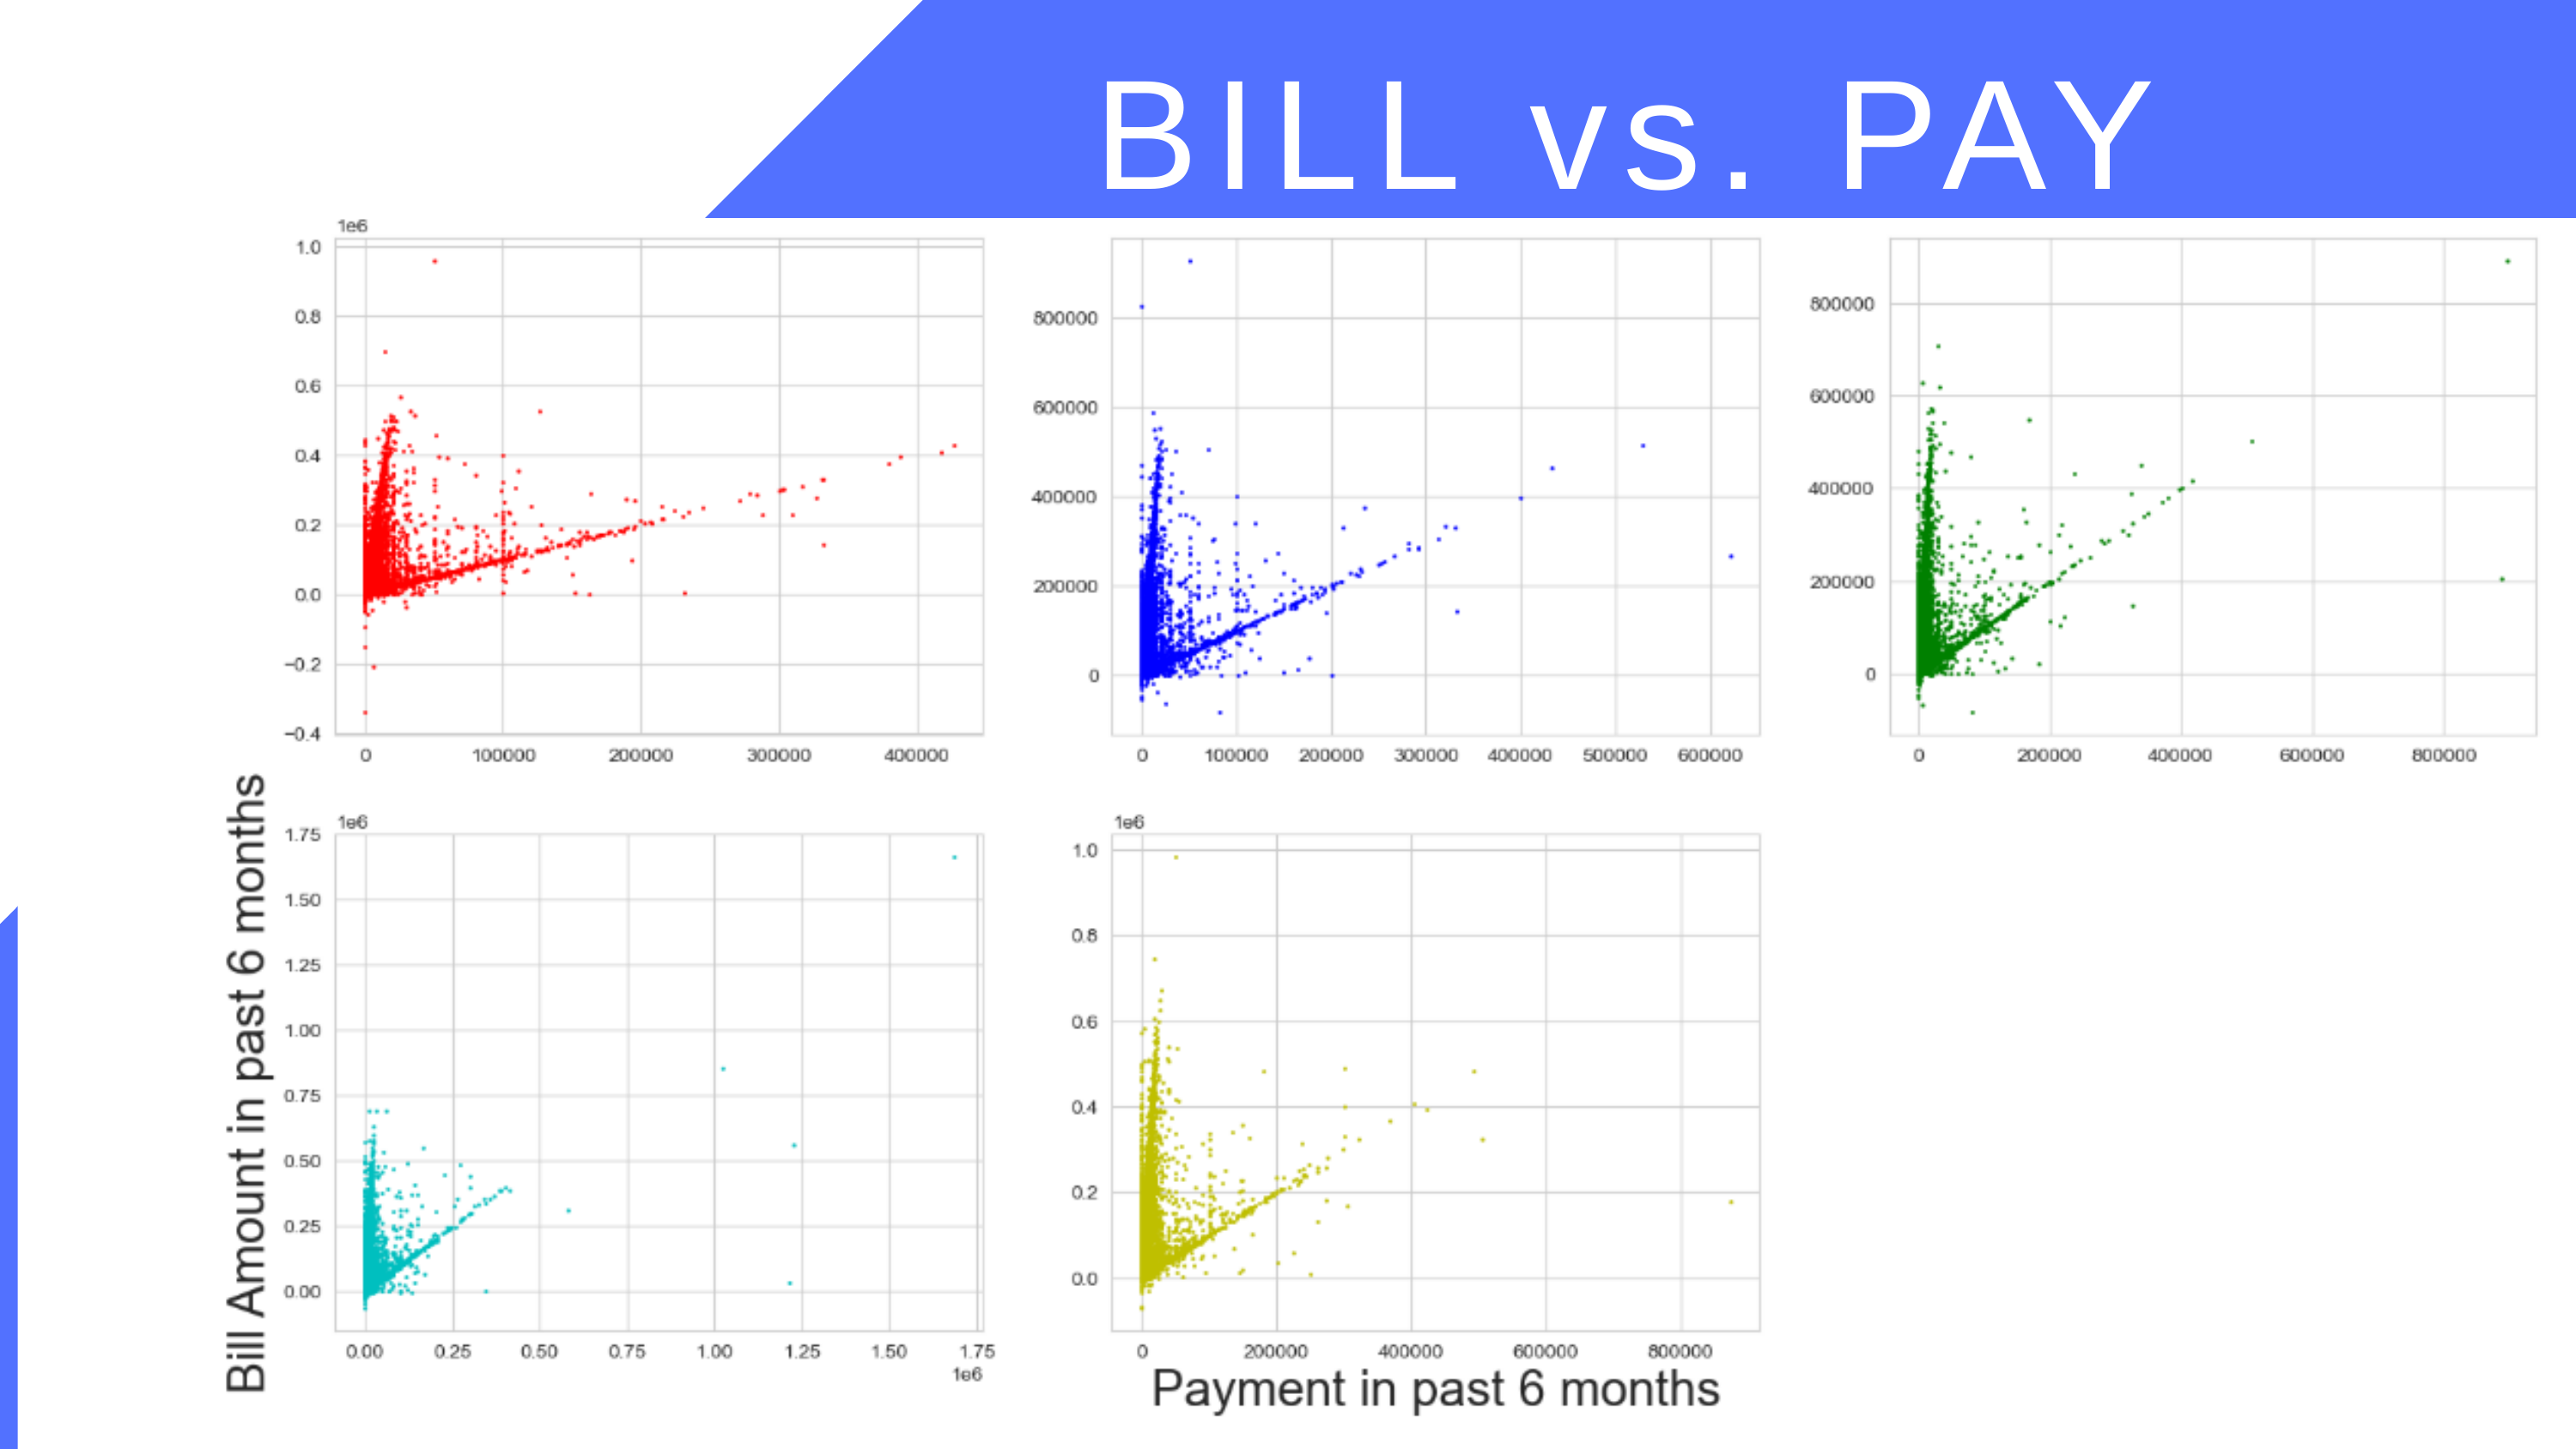

BILL vs. PAY

NEIL
TRAN
Content
Department